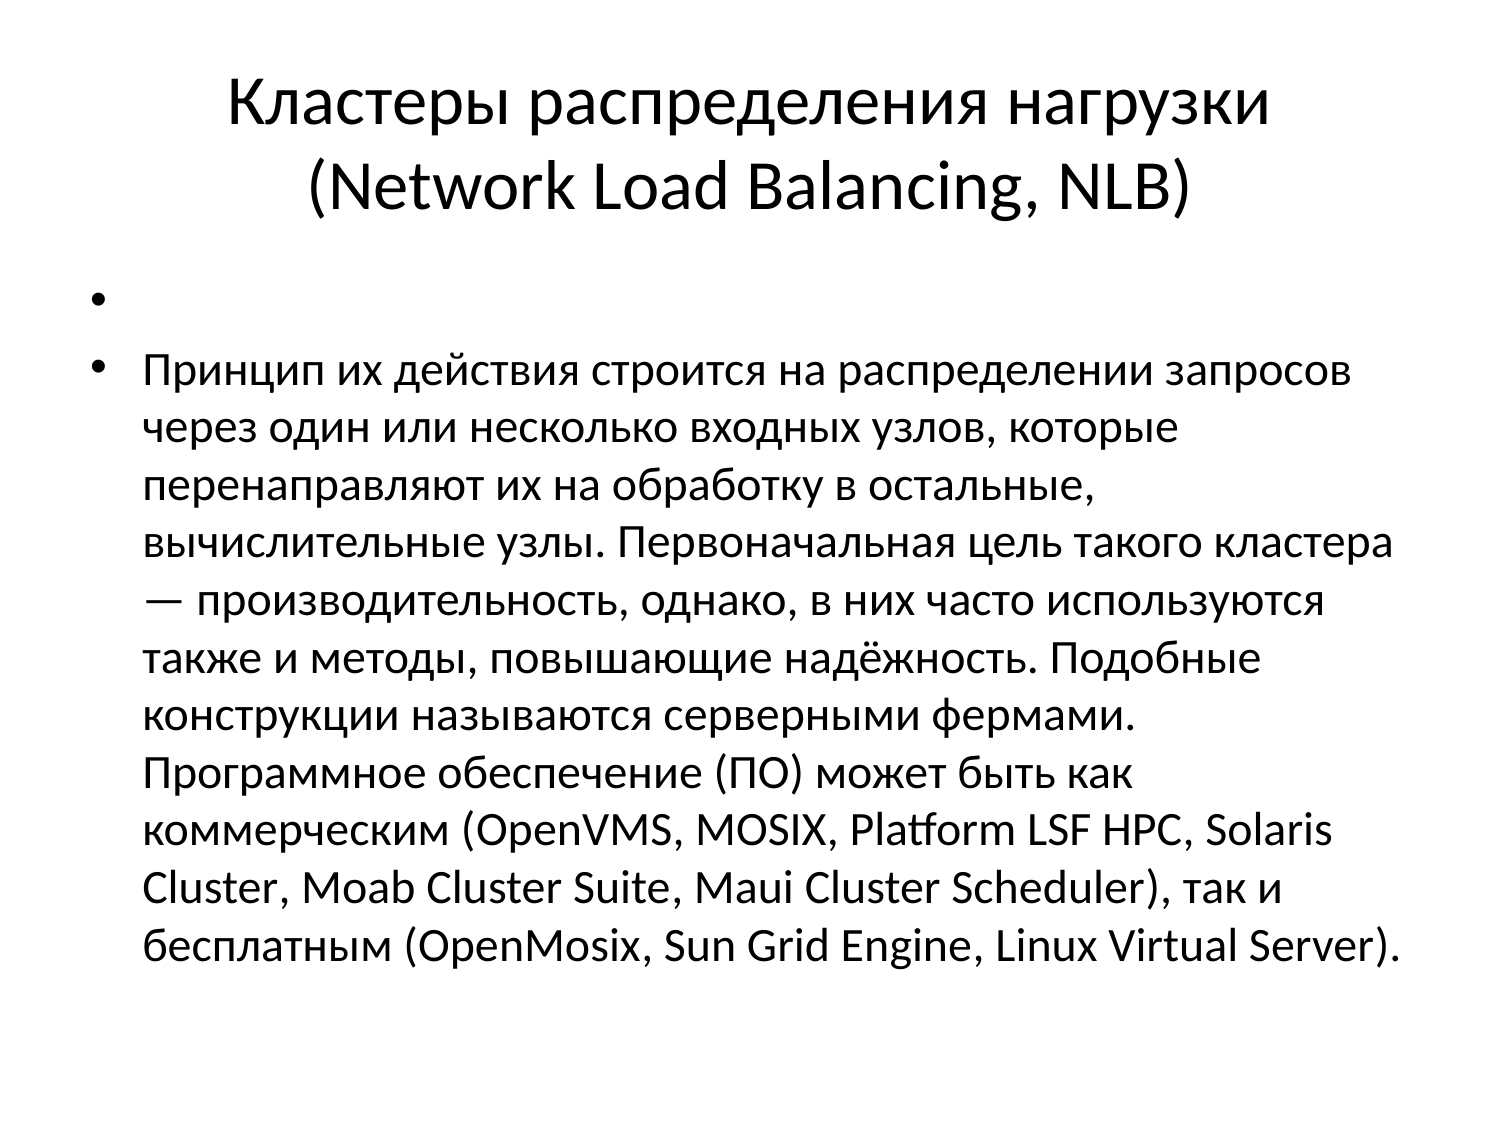

# Кластеры распределения нагрузки (Network Load Balancing, NLB)

Принцип их действия строится на распределении запросов через один или несколько входных узлов, которые перенаправляют их на обработку в остальные, вычислительные узлы. Первоначальная цель такого кластера — производительность, однако, в них часто используются также и методы, повышающие надёжность. Подобные конструкции называются серверными фермами. Программное обеспечение (ПО) может быть как коммерческим (OpenVMS, MOSIX, Platform LSF HPC, Solaris Cluster, Moab Cluster Suite, Maui Cluster Scheduler), так и бесплатным (OpenMosix, Sun Grid Engine, Linux Virtual Server).